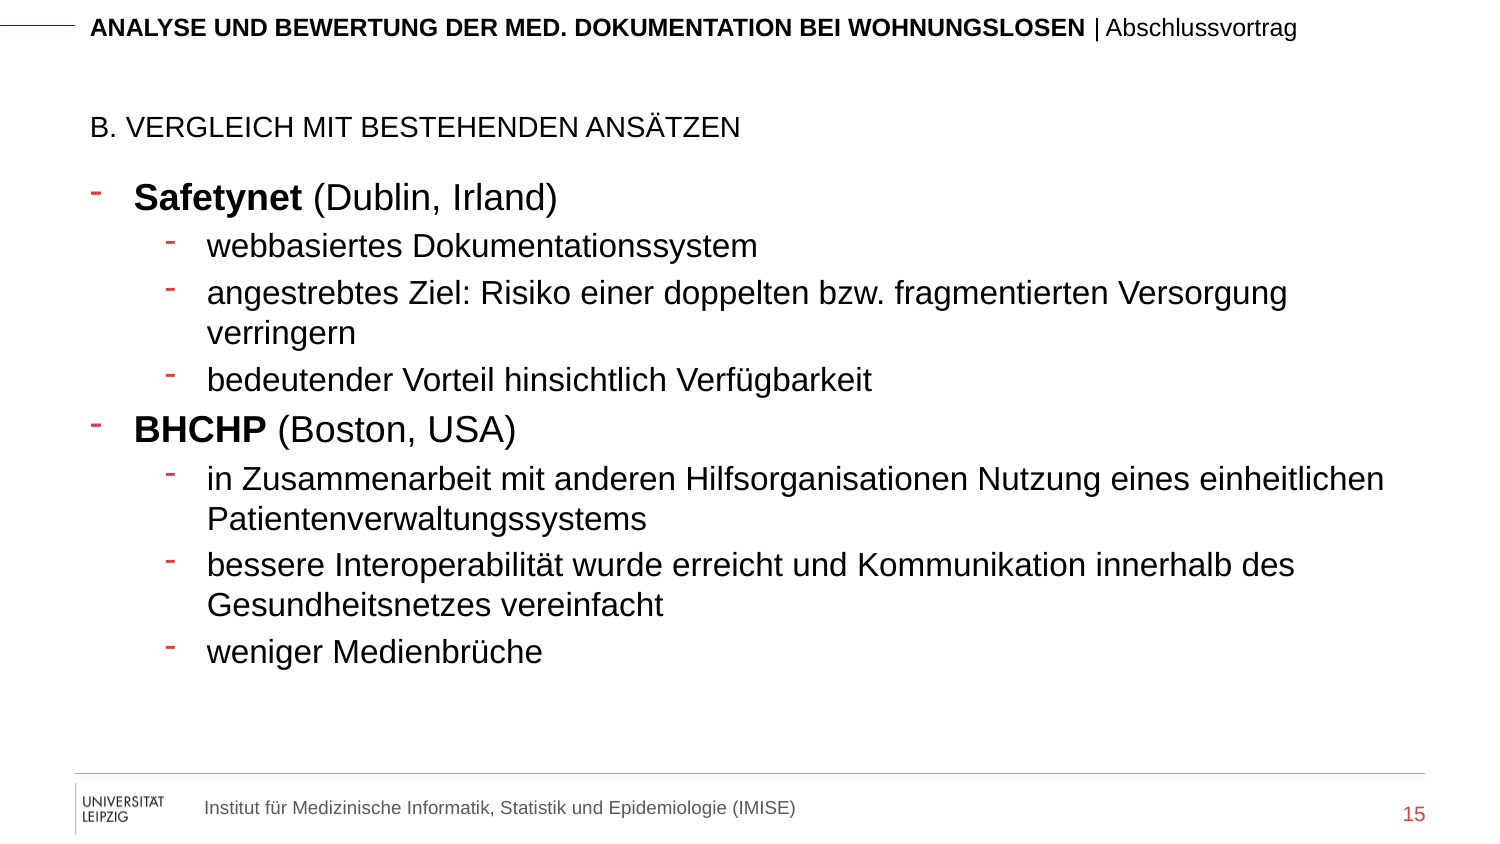

B. Vergleich mit bestehenden Ansätzen
Safetynet (Dublin, Irland)
webbasiertes Dokumentationssystem
angestrebtes Ziel: Risiko einer doppelten bzw. fragmentierten Versorgung verringern
bedeutender Vorteil hinsichtlich Verfügbarkeit
BHCHP (Boston, USA)
in Zusammenarbeit mit anderen Hilfsorganisationen Nutzung eines einheitlichen Patientenverwaltungssystems
bessere Interoperabilität wurde erreicht und Kommunikation innerhalb des Gesundheitsnetzes vereinfacht
weniger Medienbrüche

15